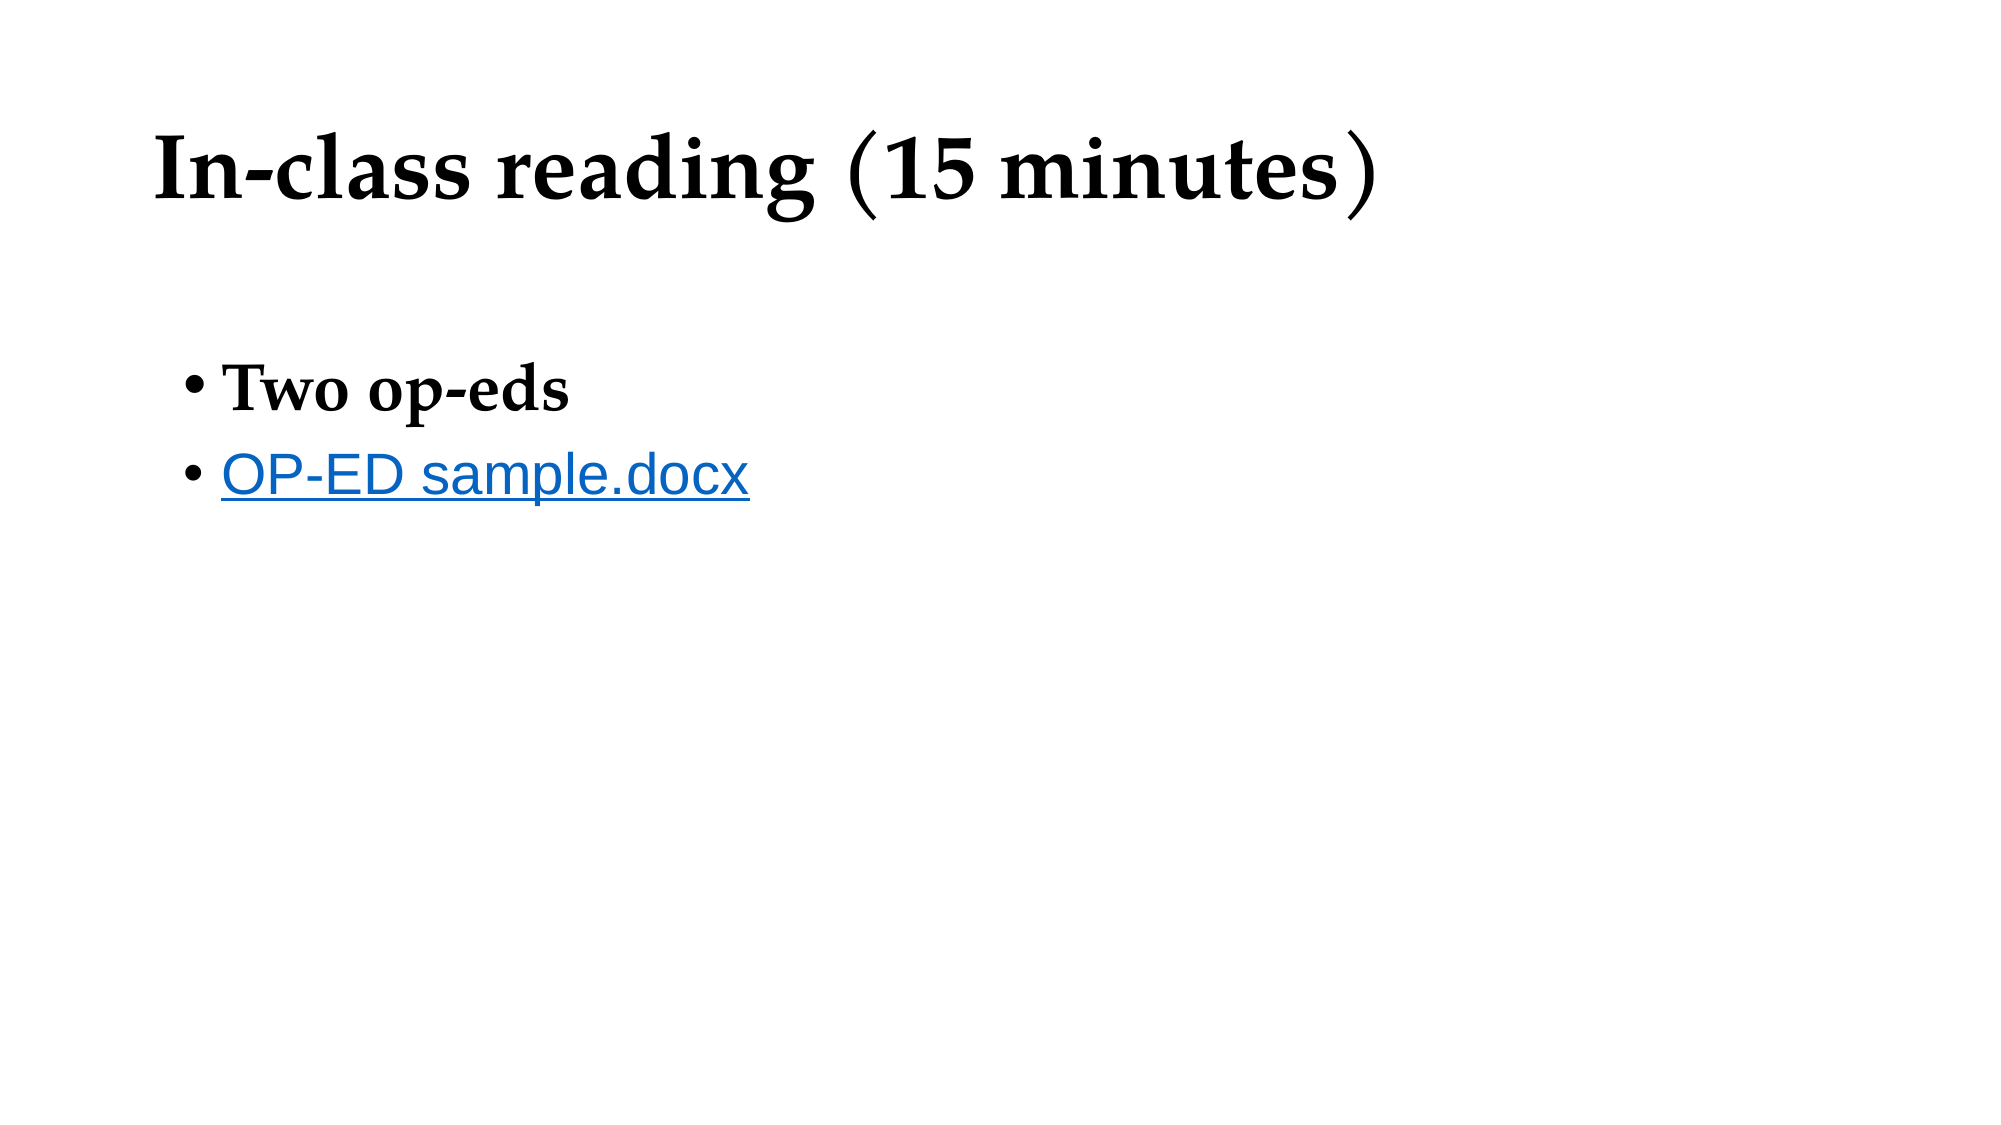

# In-class reading (15 minutes)
Two op-eds
OP-ED sample.docx